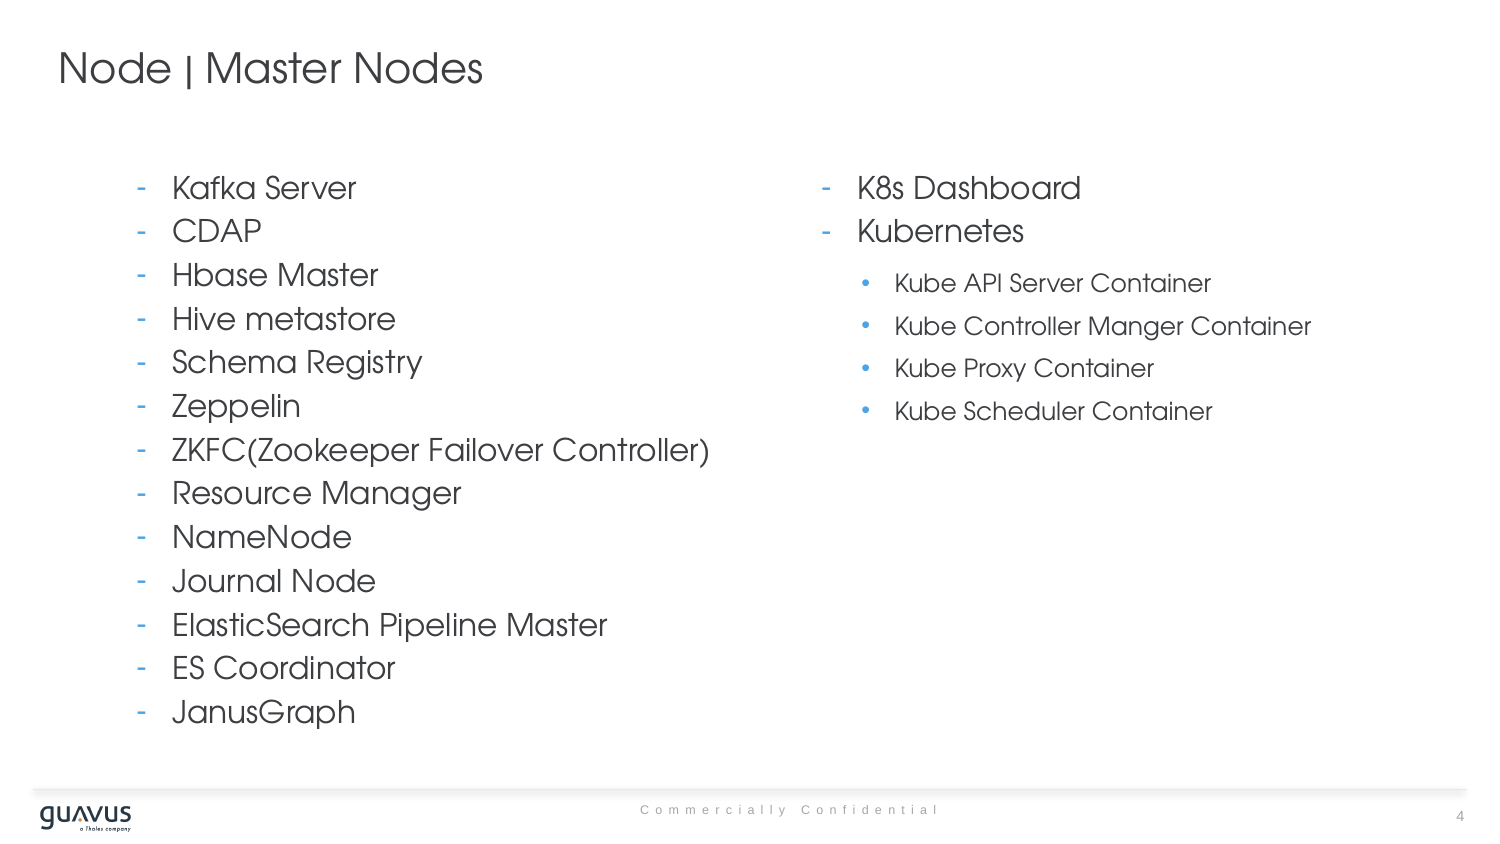

# Node | Master Nodes
Kafka Server
CDAP
Hbase Master
Hive metastore
Schema Registry
Zeppelin
ZKFC(Zookeeper Failover Controller)
Resource Manager
NameNode
Journal Node
ElasticSearch Pipeline Master
ES Coordinator
JanusGraph
K8s Dashboard
Kubernetes
Kube API Server Container
Kube Controller Manger Container
Kube Proxy Container
Kube Scheduler Container